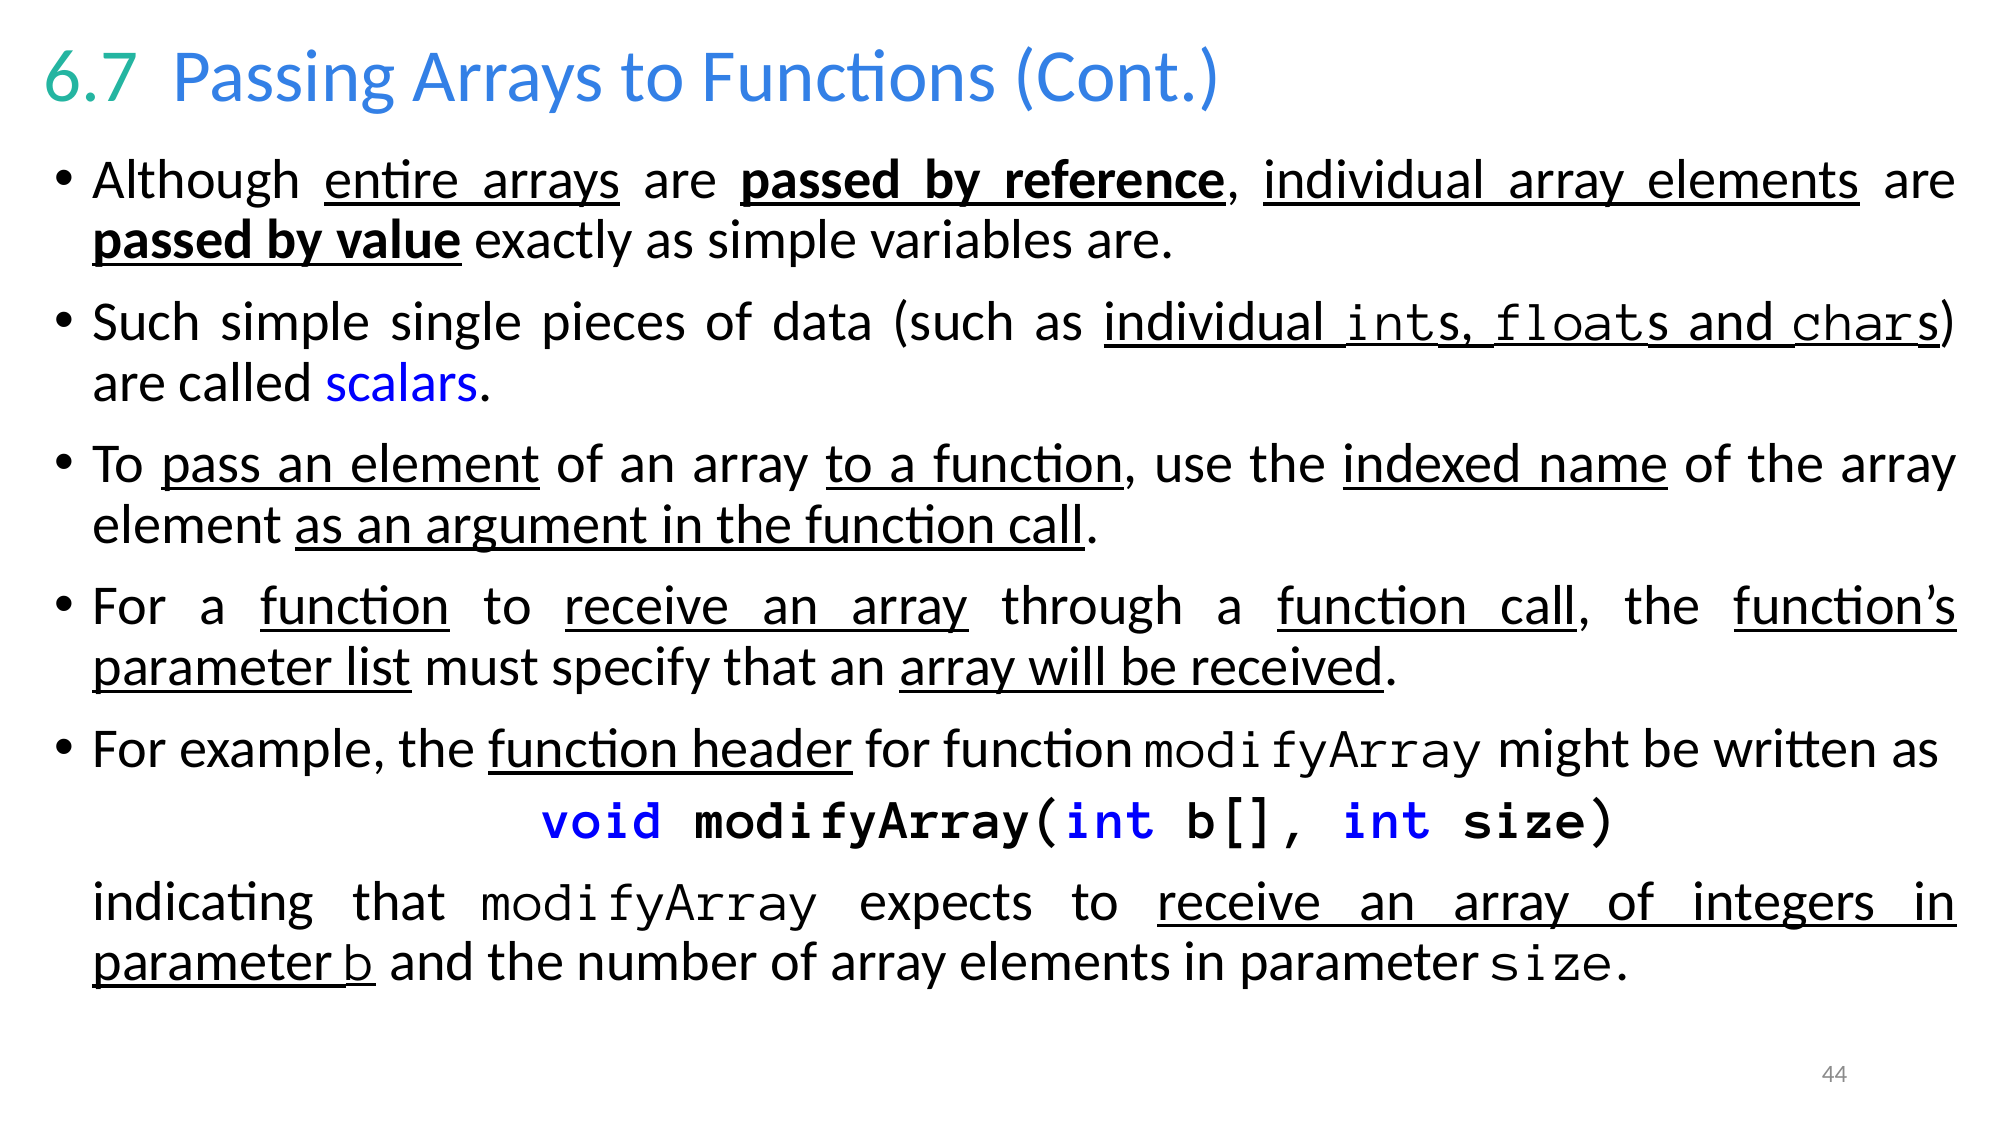

# 6.7  Passing Arrays to Functions (Cont.)
Although entire arrays are passed by reference, individual array elements are passed by value exactly as simple variables are.
Such simple single pieces of data (such as individual ints, floats and chars) are called scalars.
To pass an element of an array to a function, use the indexed name of the array element as an argument in the function call.
For a function to receive an array through a function call, the function’s parameter list must specify that an array will be received.
For example, the function header for function modifyArray might be written as
void modifyArray(int b[], int size)
	indicating that modifyArray expects to receive an array of integers in parameter b and the number of array elements in parameter size.

44